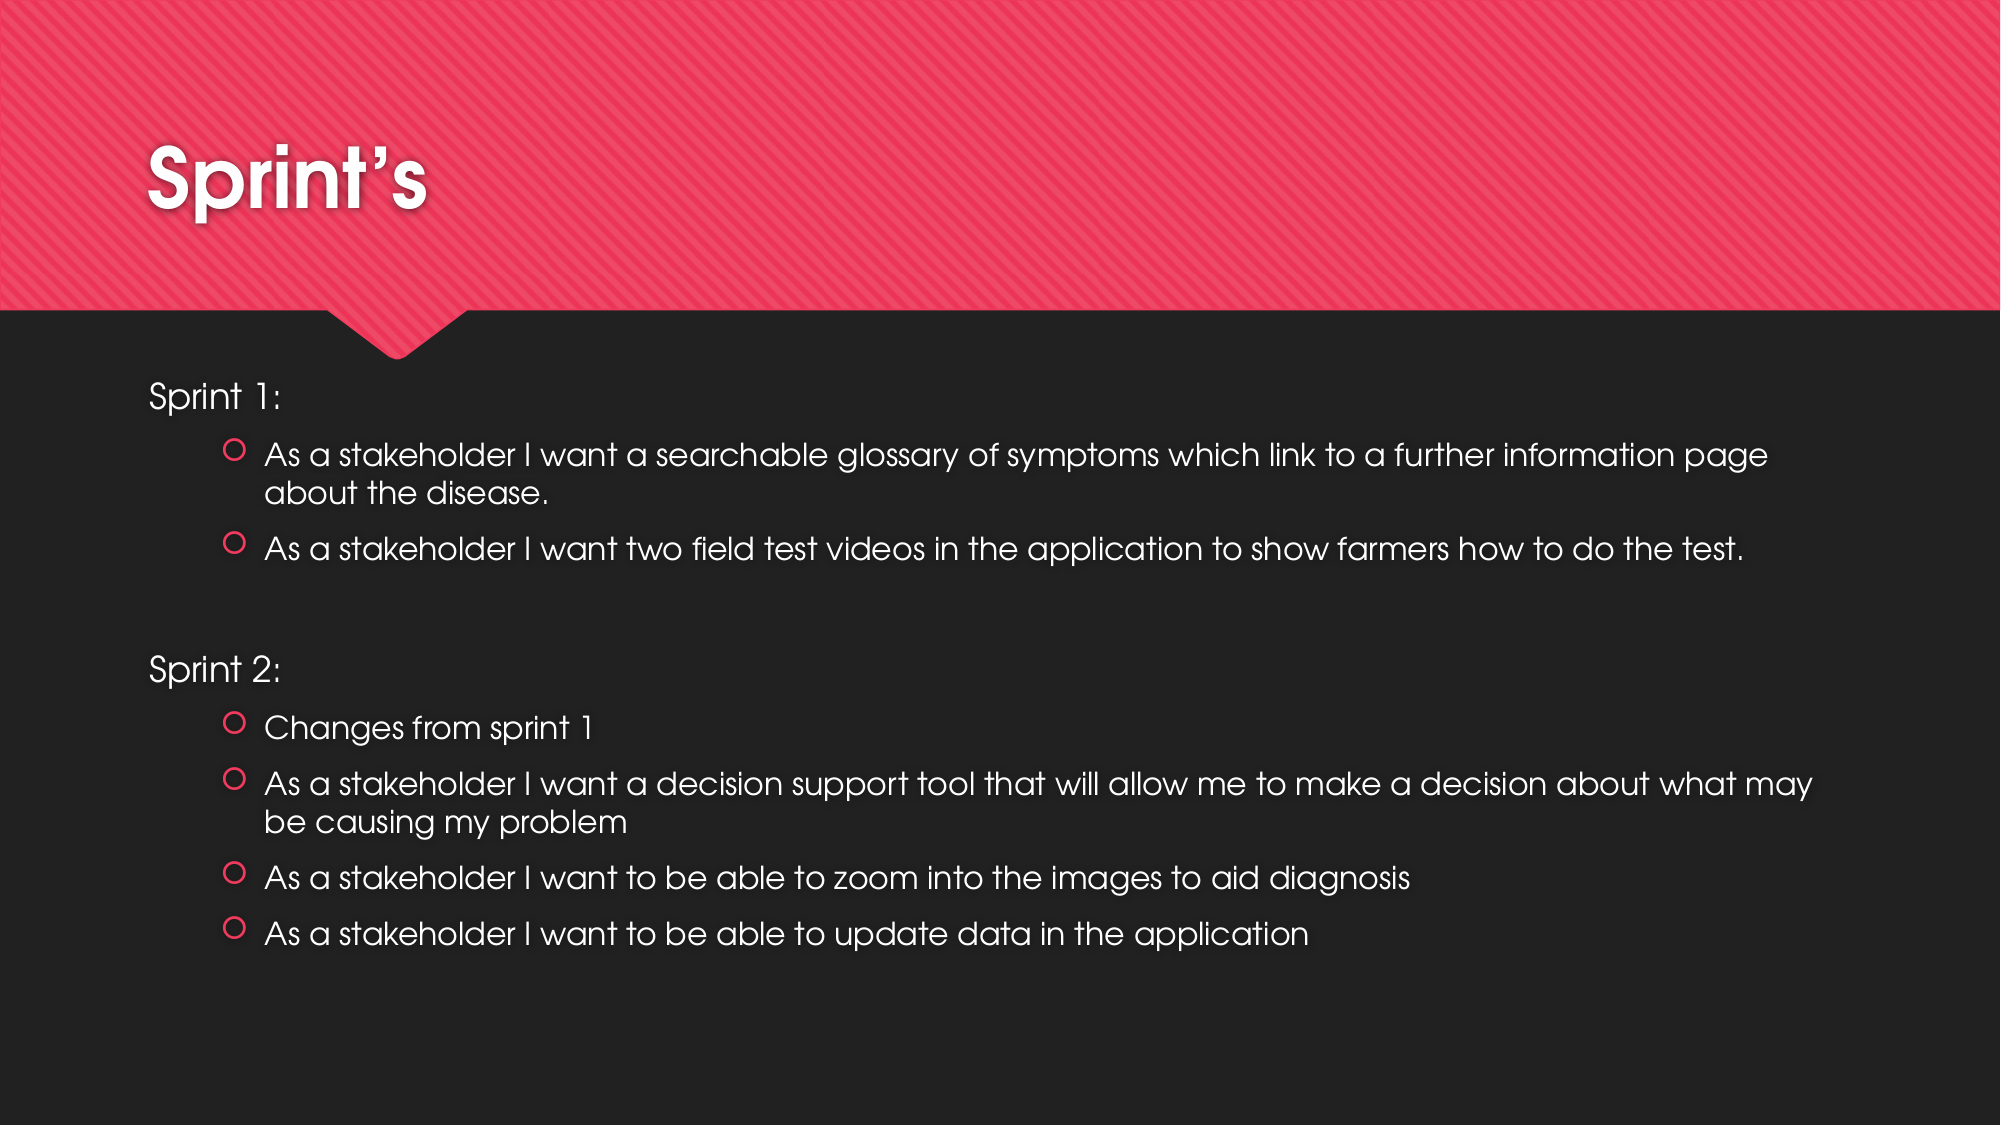

# Sprint’s
Sprint 1:
As a stakeholder I want a searchable glossary of symptoms which link to a further information page about the disease.
As a stakeholder I want two field test videos in the application to show farmers how to do the test.

Sprint 2:
Changes from sprint 1
As a stakeholder I want a decision support tool that will allow me to make a decision about what may be causing my problem
As a stakeholder I want to be able to zoom into the images to aid diagnosis
As a stakeholder I want to be able to update data in the application